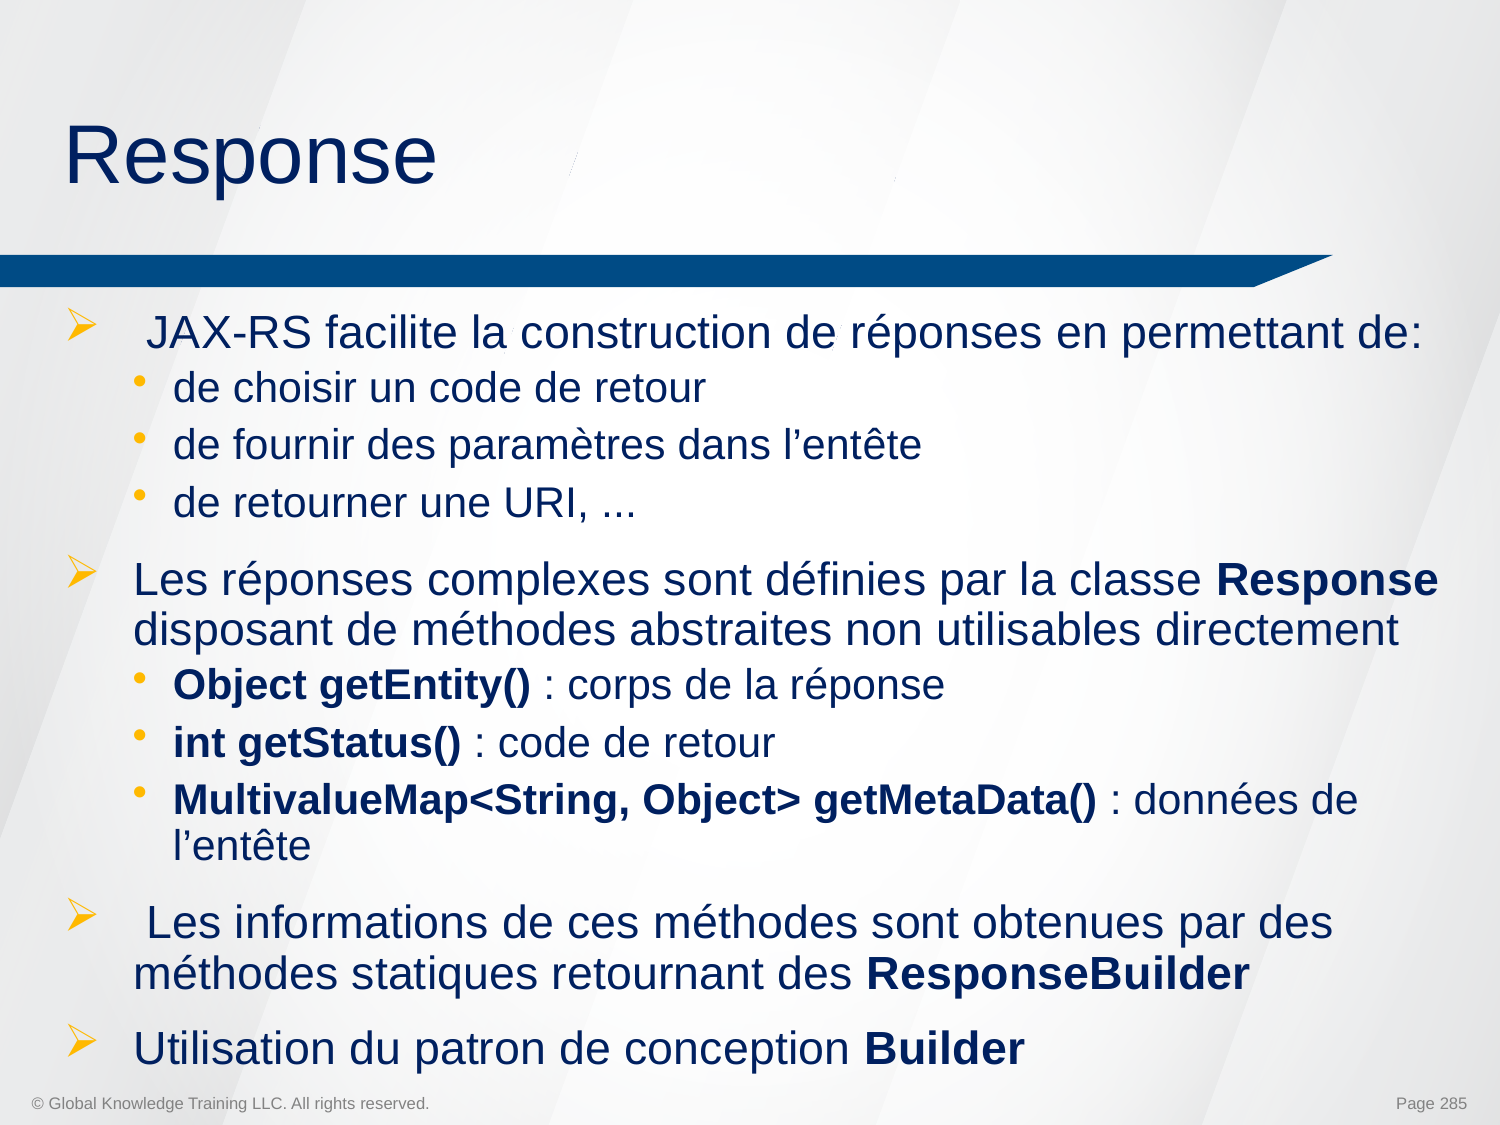

# Response
 JAX-RS facilite la construction de réponses en permettant de:
de choisir un code de retour
de fournir des paramètres dans l’entête
de retourner une URI, ...
Les réponses complexes sont définies par la classe Response disposant de méthodes abstraites non utilisables directement
Object getEntity() : corps de la réponse
int getStatus() : code de retour
MultivalueMap<String, Object> getMetaData() : données de l’entête
 Les informations de ces méthodes sont obtenues par des méthodes statiques retournant des ResponseBuilder
Utilisation du patron de conception Builder